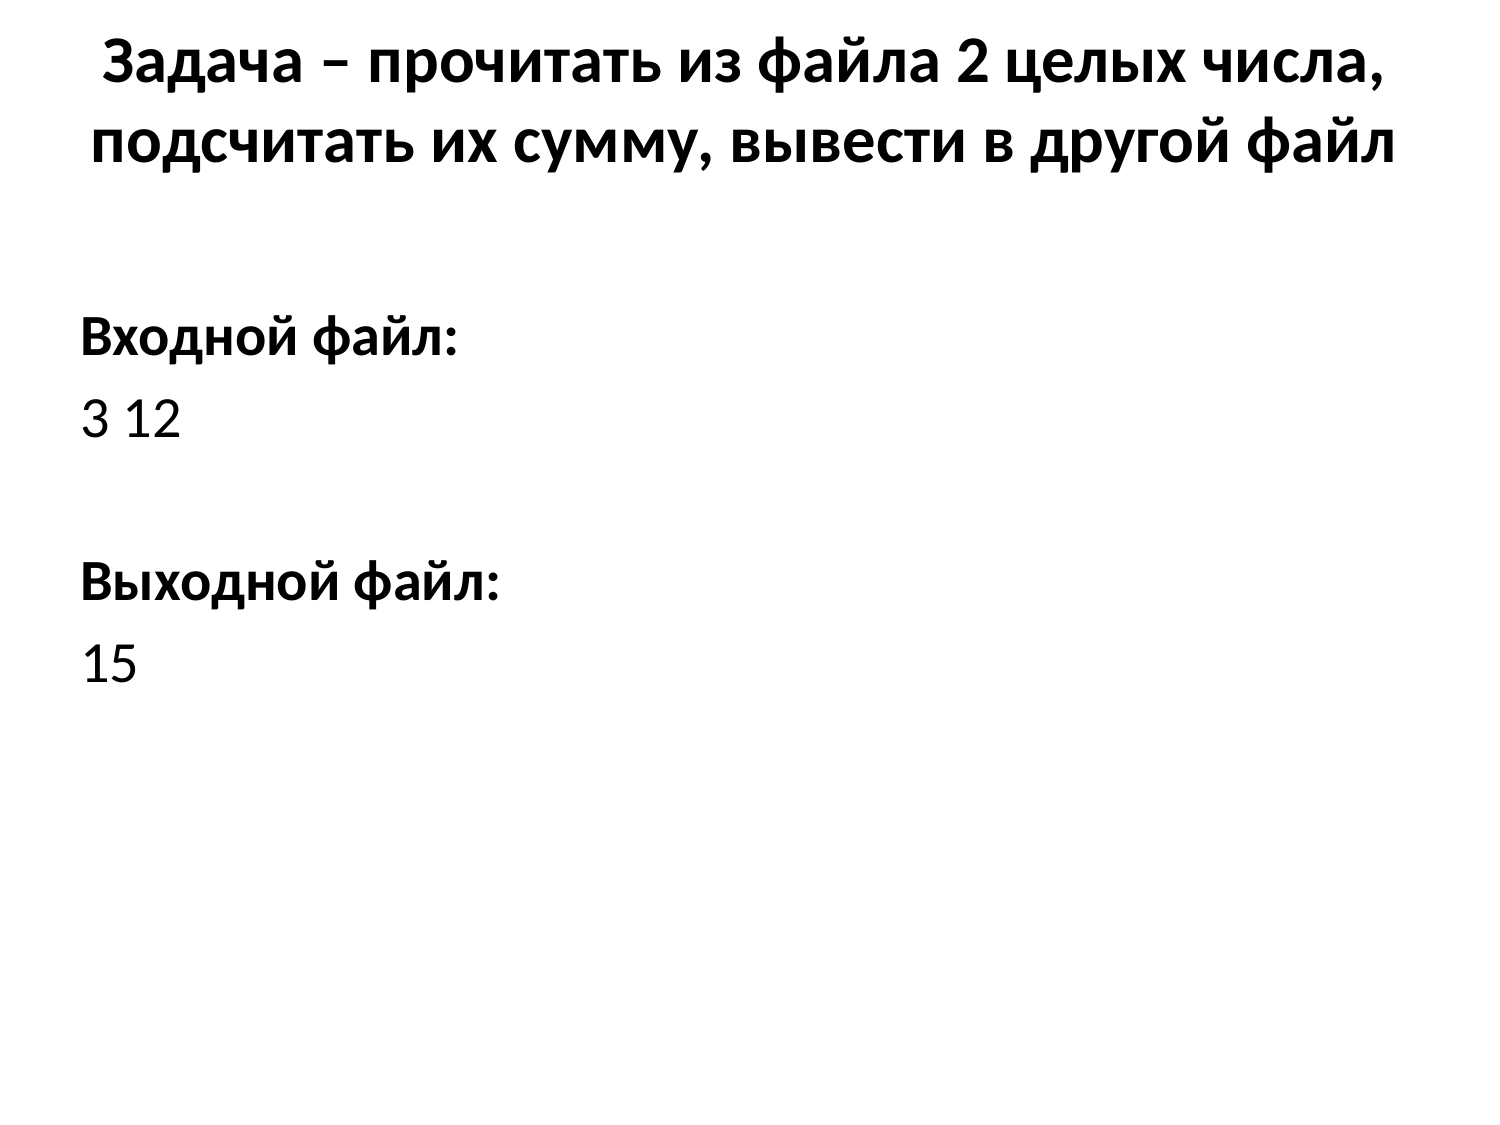

# Задача – прочитать из файла 2 целых числа, подсчитать их сумму, вывести в другой файл

Входной файл:
3 12

Выходной файл:
15